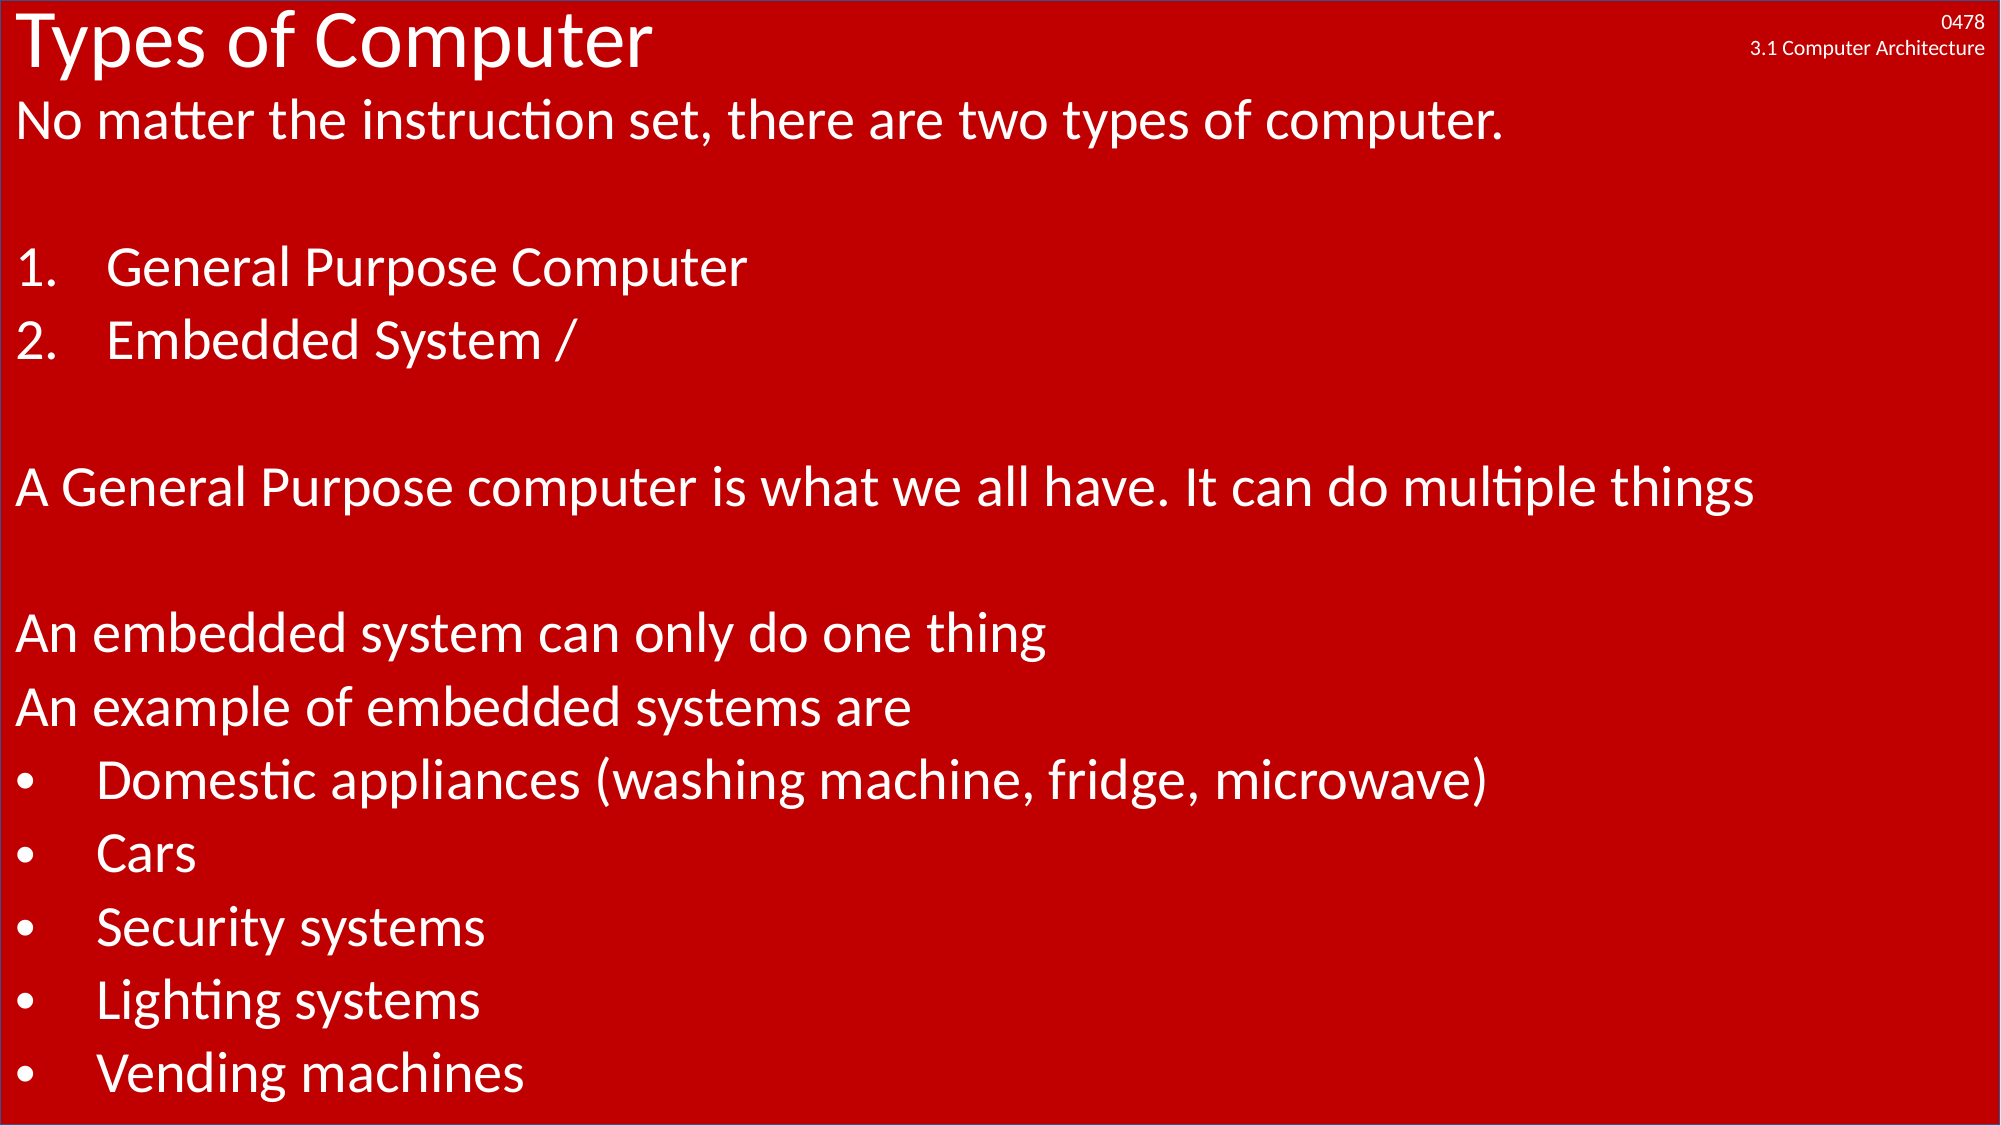

# Types of Computer
No matter the instruction set, there are two types of computer.

General Purpose Computer
Embedded System /

A General Purpose computer is what we all have. It can do multiple things

An embedded system can only do one thing
An example of embedded systems are
Domestic appliances (washing machine, fridge, microwave)
Cars
Security systems
Lighting systems
Vending machines